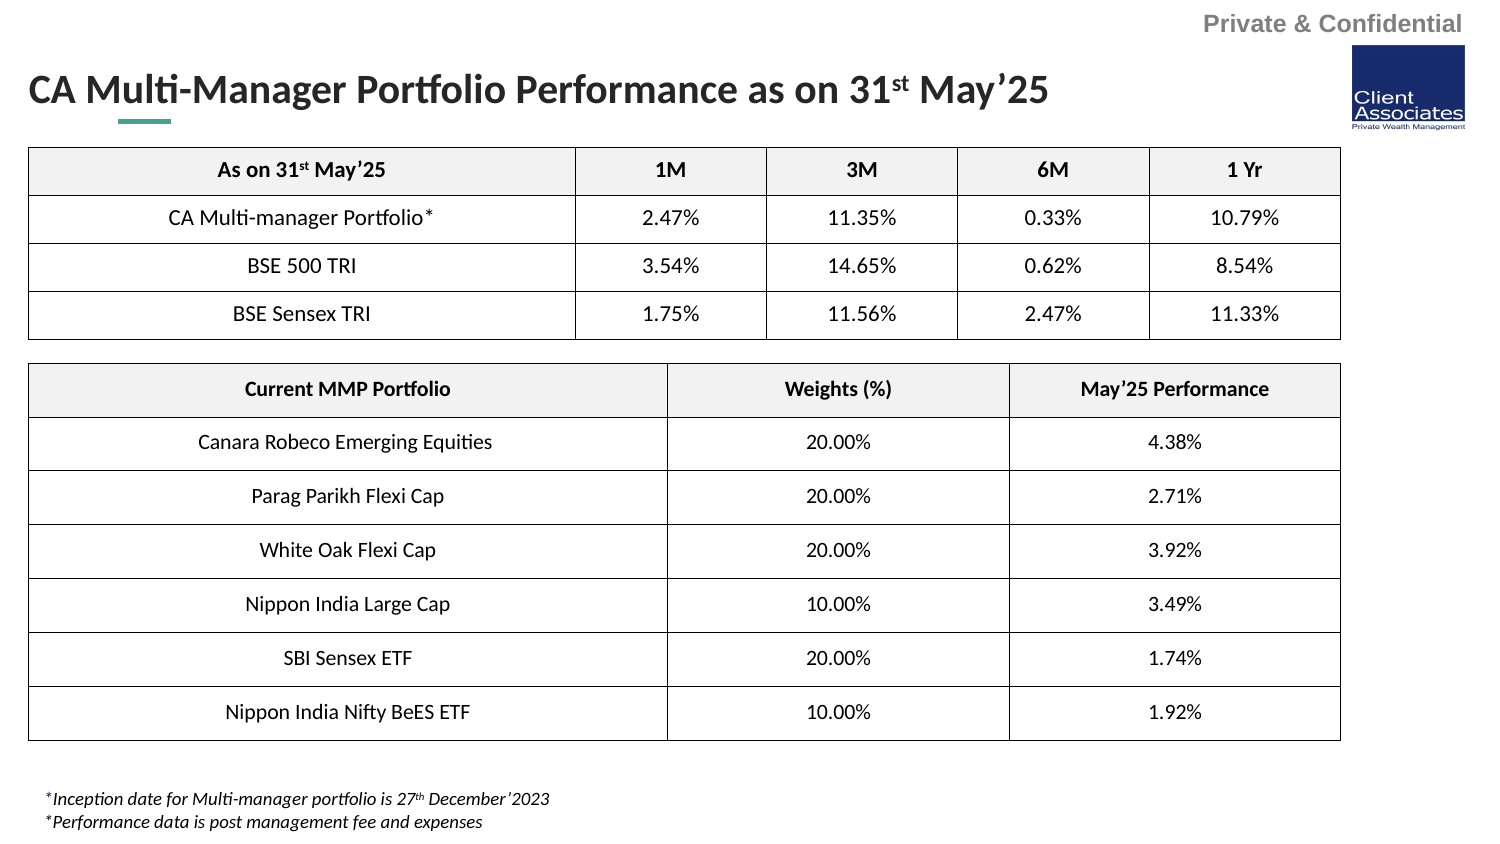

# CA Multi-Manager Portfolio Performance as on 31st May’25
| As on 31st May’25 | 1M | 3M | 6M | 1 Yr |
| --- | --- | --- | --- | --- |
| CA Multi-manager Portfolio\* | 2.47% | 11.35% | 0.33% | 10.79% |
| BSE 500 TRI | 3.54% | 14.65% | 0.62% | 8.54% |
| BSE Sensex TRI | 1.75% | 11.56% | 2.47% | 11.33% |
| Current MMP Portfolio | Weights (%) | May’25 Performance |
| --- | --- | --- |
| Canara Robeco Emerging Equities | 20.00% | 4.38% |
| Parag Parikh Flexi Cap | 20.00% | 2.71% |
| White Oak Flexi Cap | 20.00% | 3.92% |
| Nippon India Large Cap | 10.00% | 3.49% |
| SBI Sensex ETF | 20.00% | 1.74% |
| Nippon India Nifty BeES ETF | 10.00% | 1.92% |
*Inception date for Multi-manager portfolio is 27th December’2023
*Performance data is post management fee and expenses